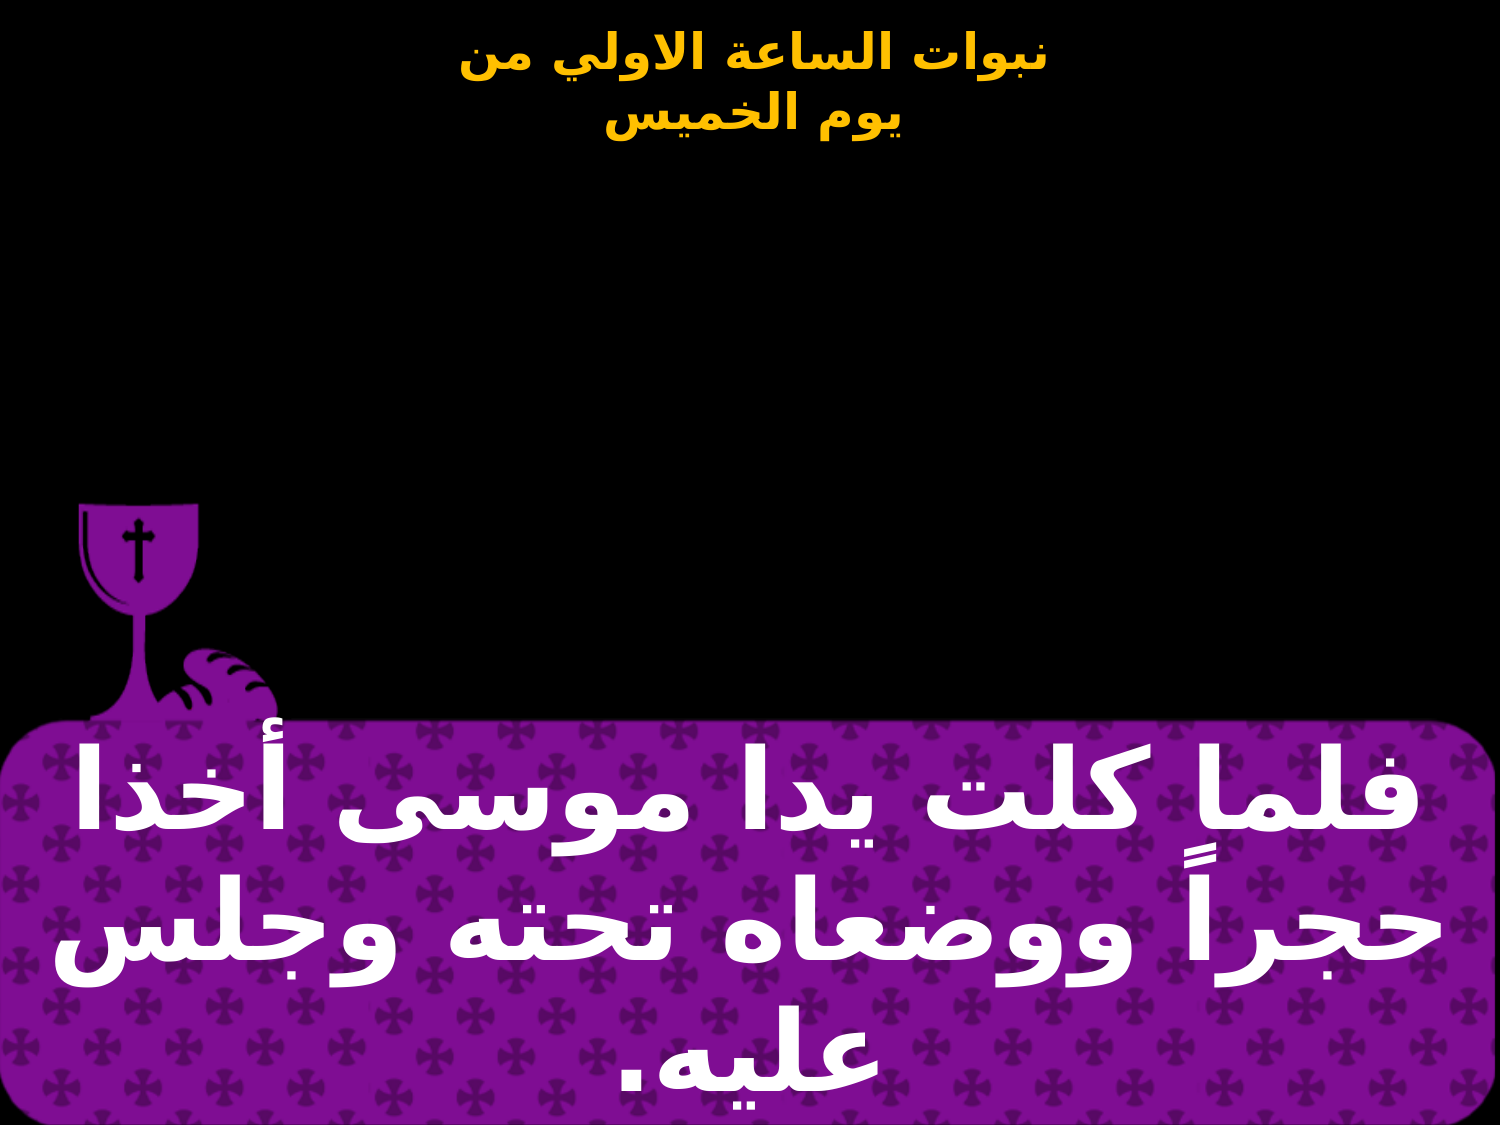

| فلما كلت يدا موسى أخذا حجراً ووضعاه تحته وجلس عليه. |
| --- |